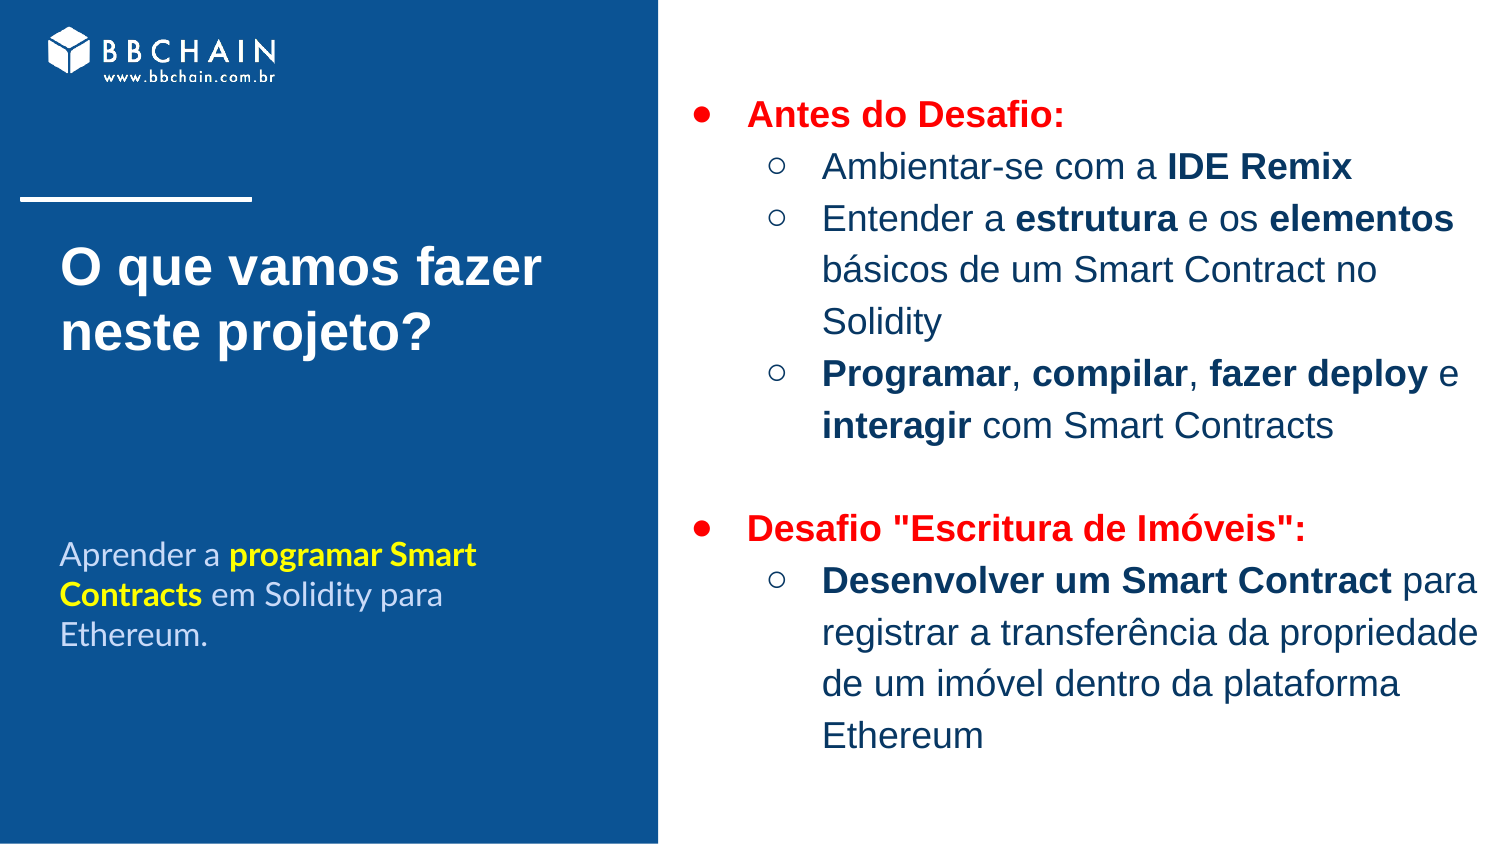

Antes do Desafio:
Ambientar-se com a IDE Remix
Entender a estrutura e os elementos básicos de um Smart Contract no Solidity
Programar, compilar, fazer deploy e interagir com Smart Contracts
Desafio "Escritura de Imóveis":
Desenvolver um Smart Contract para registrar a transferência da propriedade de um imóvel dentro da plataforma Ethereum
# O que vamos fazer neste projeto?
Aprender a programar Smart Contracts em Solidity para Ethereum.